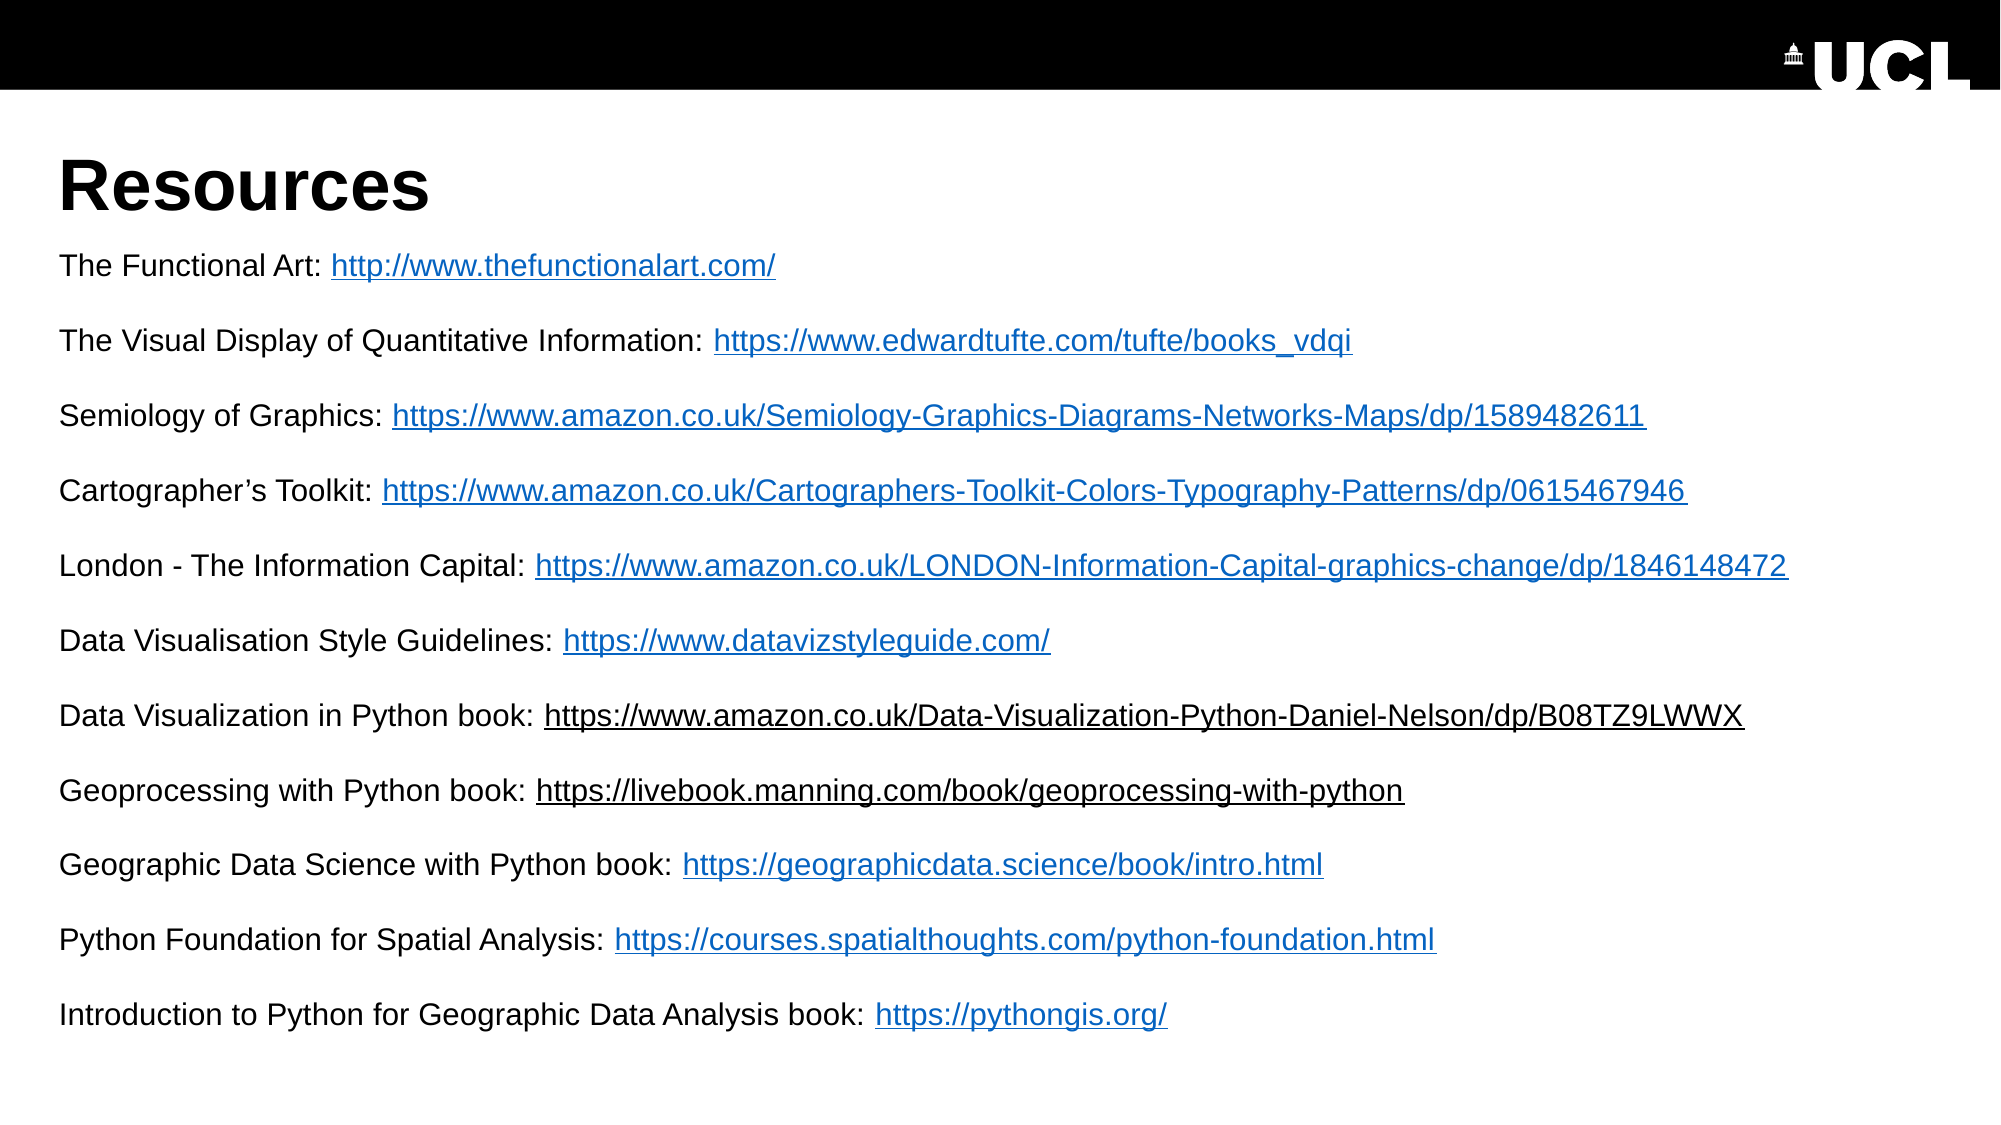

Resources
# The Functional Art: http://www.thefunctionalart.com/ The Visual Display of Quantitative Information: https://www.edwardtufte.com/tufte/books_vdqi Semiology of Graphics: https://www.amazon.co.uk/Semiology-Graphics-Diagrams-Networks-Maps/dp/1589482611 Cartographer’s Toolkit: https://www.amazon.co.uk/Cartographers-Toolkit-Colors-Typography-Patterns/dp/0615467946 London - The Information Capital: https://www.amazon.co.uk/LONDON-Information-Capital-graphics-change/dp/1846148472 Data Visualisation Style Guidelines: https://www.datavizstyleguide.com/ Data Visualization in Python book: https://www.amazon.co.uk/Data-Visualization-Python-Daniel-Nelson/dp/B08TZ9LWWX Geoprocessing with Python book: https://livebook.manning.com/book/geoprocessing-with-python Geographic Data Science with Python book: https://geographicdata.science/book/intro.html Python Foundation for Spatial Analysis: https://courses.spatialthoughts.com/python-foundation.html Introduction to Python for Geographic Data Analysis book: https://pythongis.org/